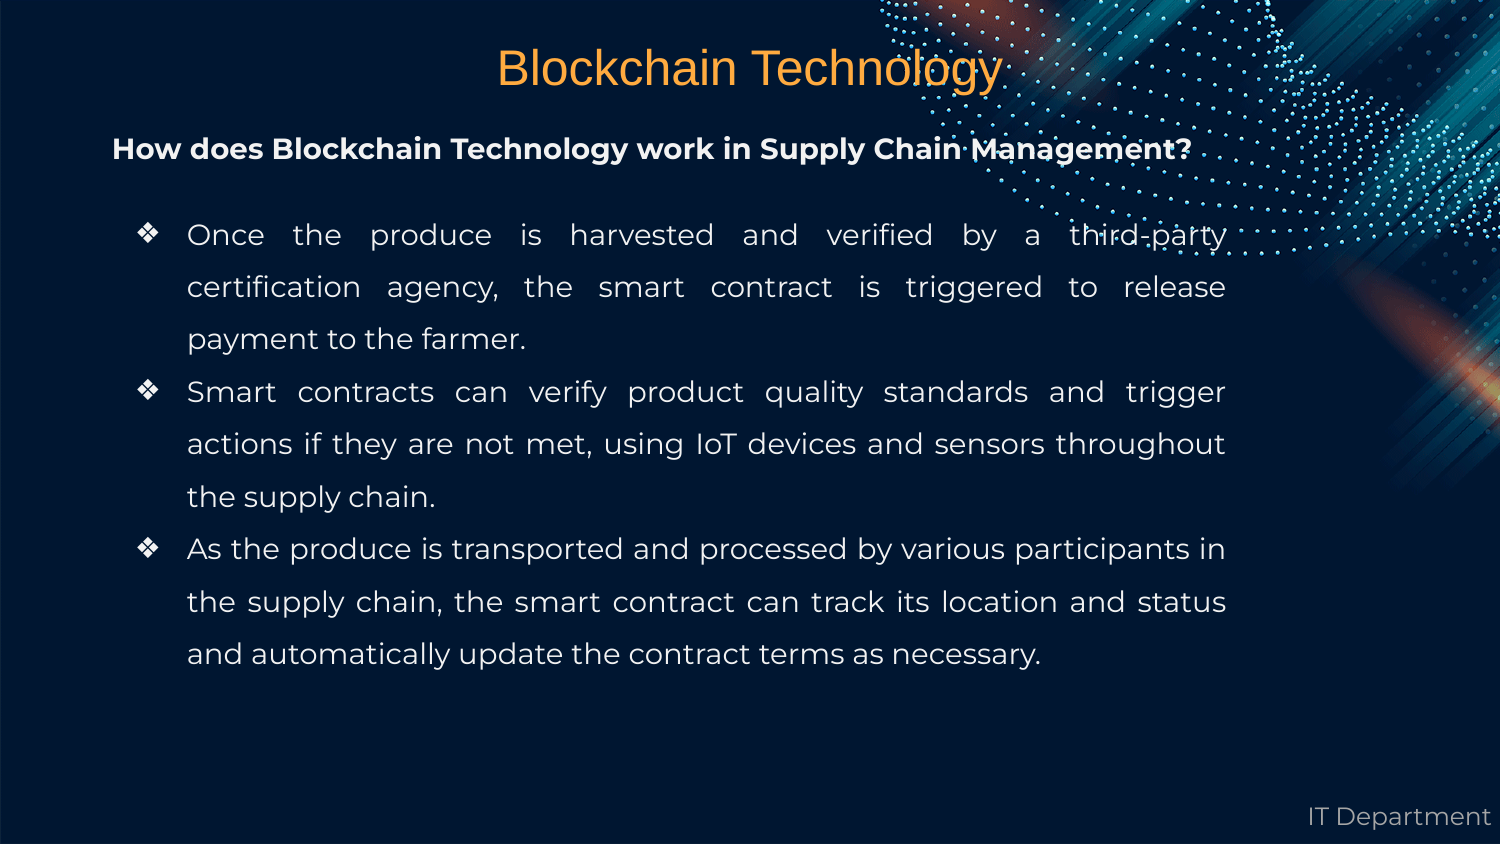

# Blockchain Technology
How does Blockchain Technology work in Supply Chain Management?
Once the produce is harvested and verified by a third-party certification agency, the smart contract is triggered to release payment to the farmer.
Smart contracts can verify product quality standards and trigger actions if they are not met, using IoT devices and sensors throughout the supply chain.
As the produce is transported and processed by various participants in the supply chain, the smart contract can track its location and status and automatically update the contract terms as necessary.
IT Department